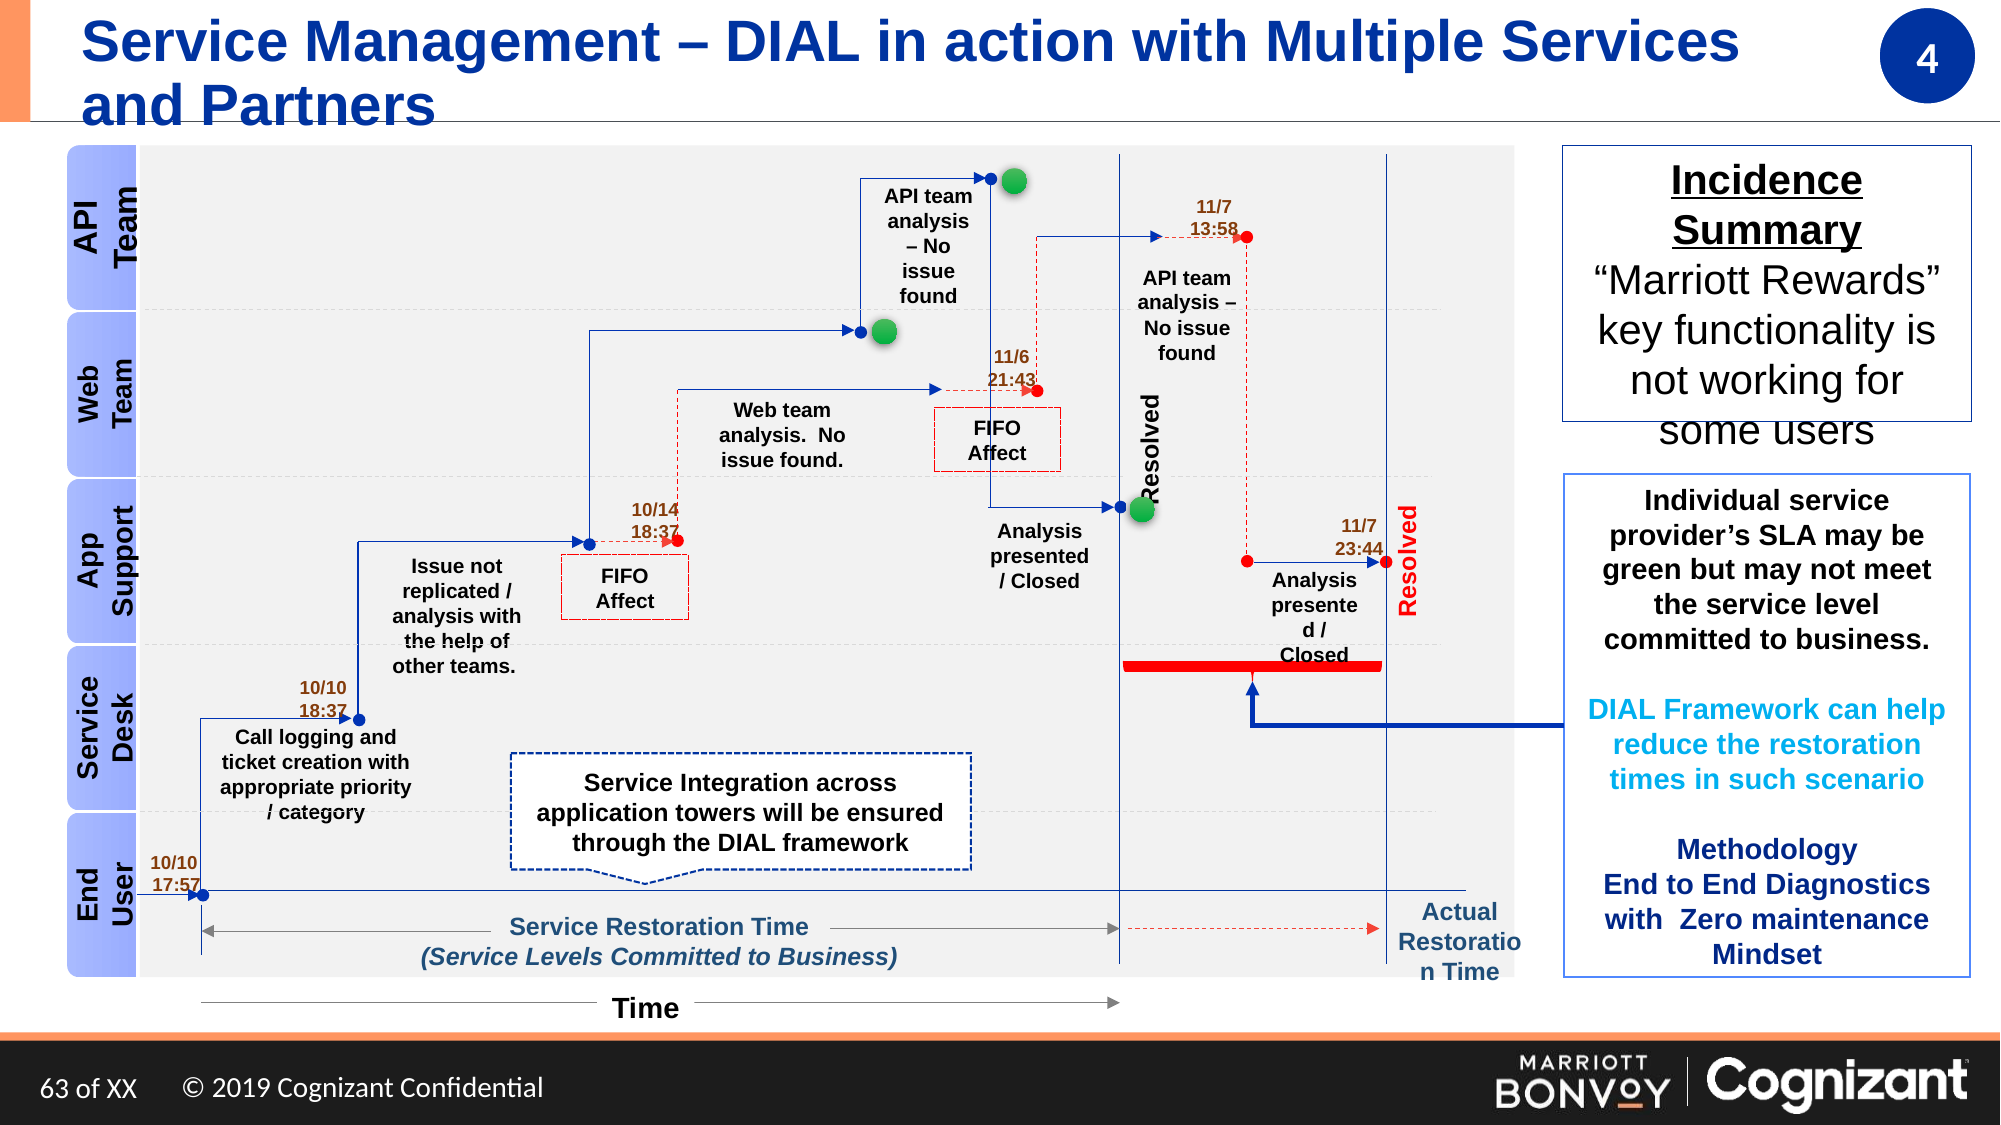

4
# Service Management – DIAL in action with Multiple Services and Partners

API team analysis – No issue found
11/7
13:58
API Team

API team analysis – No issue found

11/6
21:43
Web Team

Web team analysis.  No issue found.
Resolved
Individual service provider’s SLA may be green but may not meet the service level committed to business.

DIAL Framework can help reduce the restoration times in such scenario

Methodology
End to End Diagnostics with  Zero maintenance Mindset
10/14
18:37

11/7
23:44
Analysis presented / Closed
App Support

Resolved
Issue not replicated / analysis with the help of other teams.

FIFO Affect

10/10
18:37
Service Desk

Call logging and ticket creation with appropriate priority / category
Service Integration across application towers will be ensured through the DIAL framework
10/10
17:57
End User
Actual Restoration Time

Service Restoration Time
(Service Levels Committed to Business)
Analysis presented / Closed
Time
Incidence Summary
“Marriott Rewards” key functionality is not working for some users
FIFO Affect